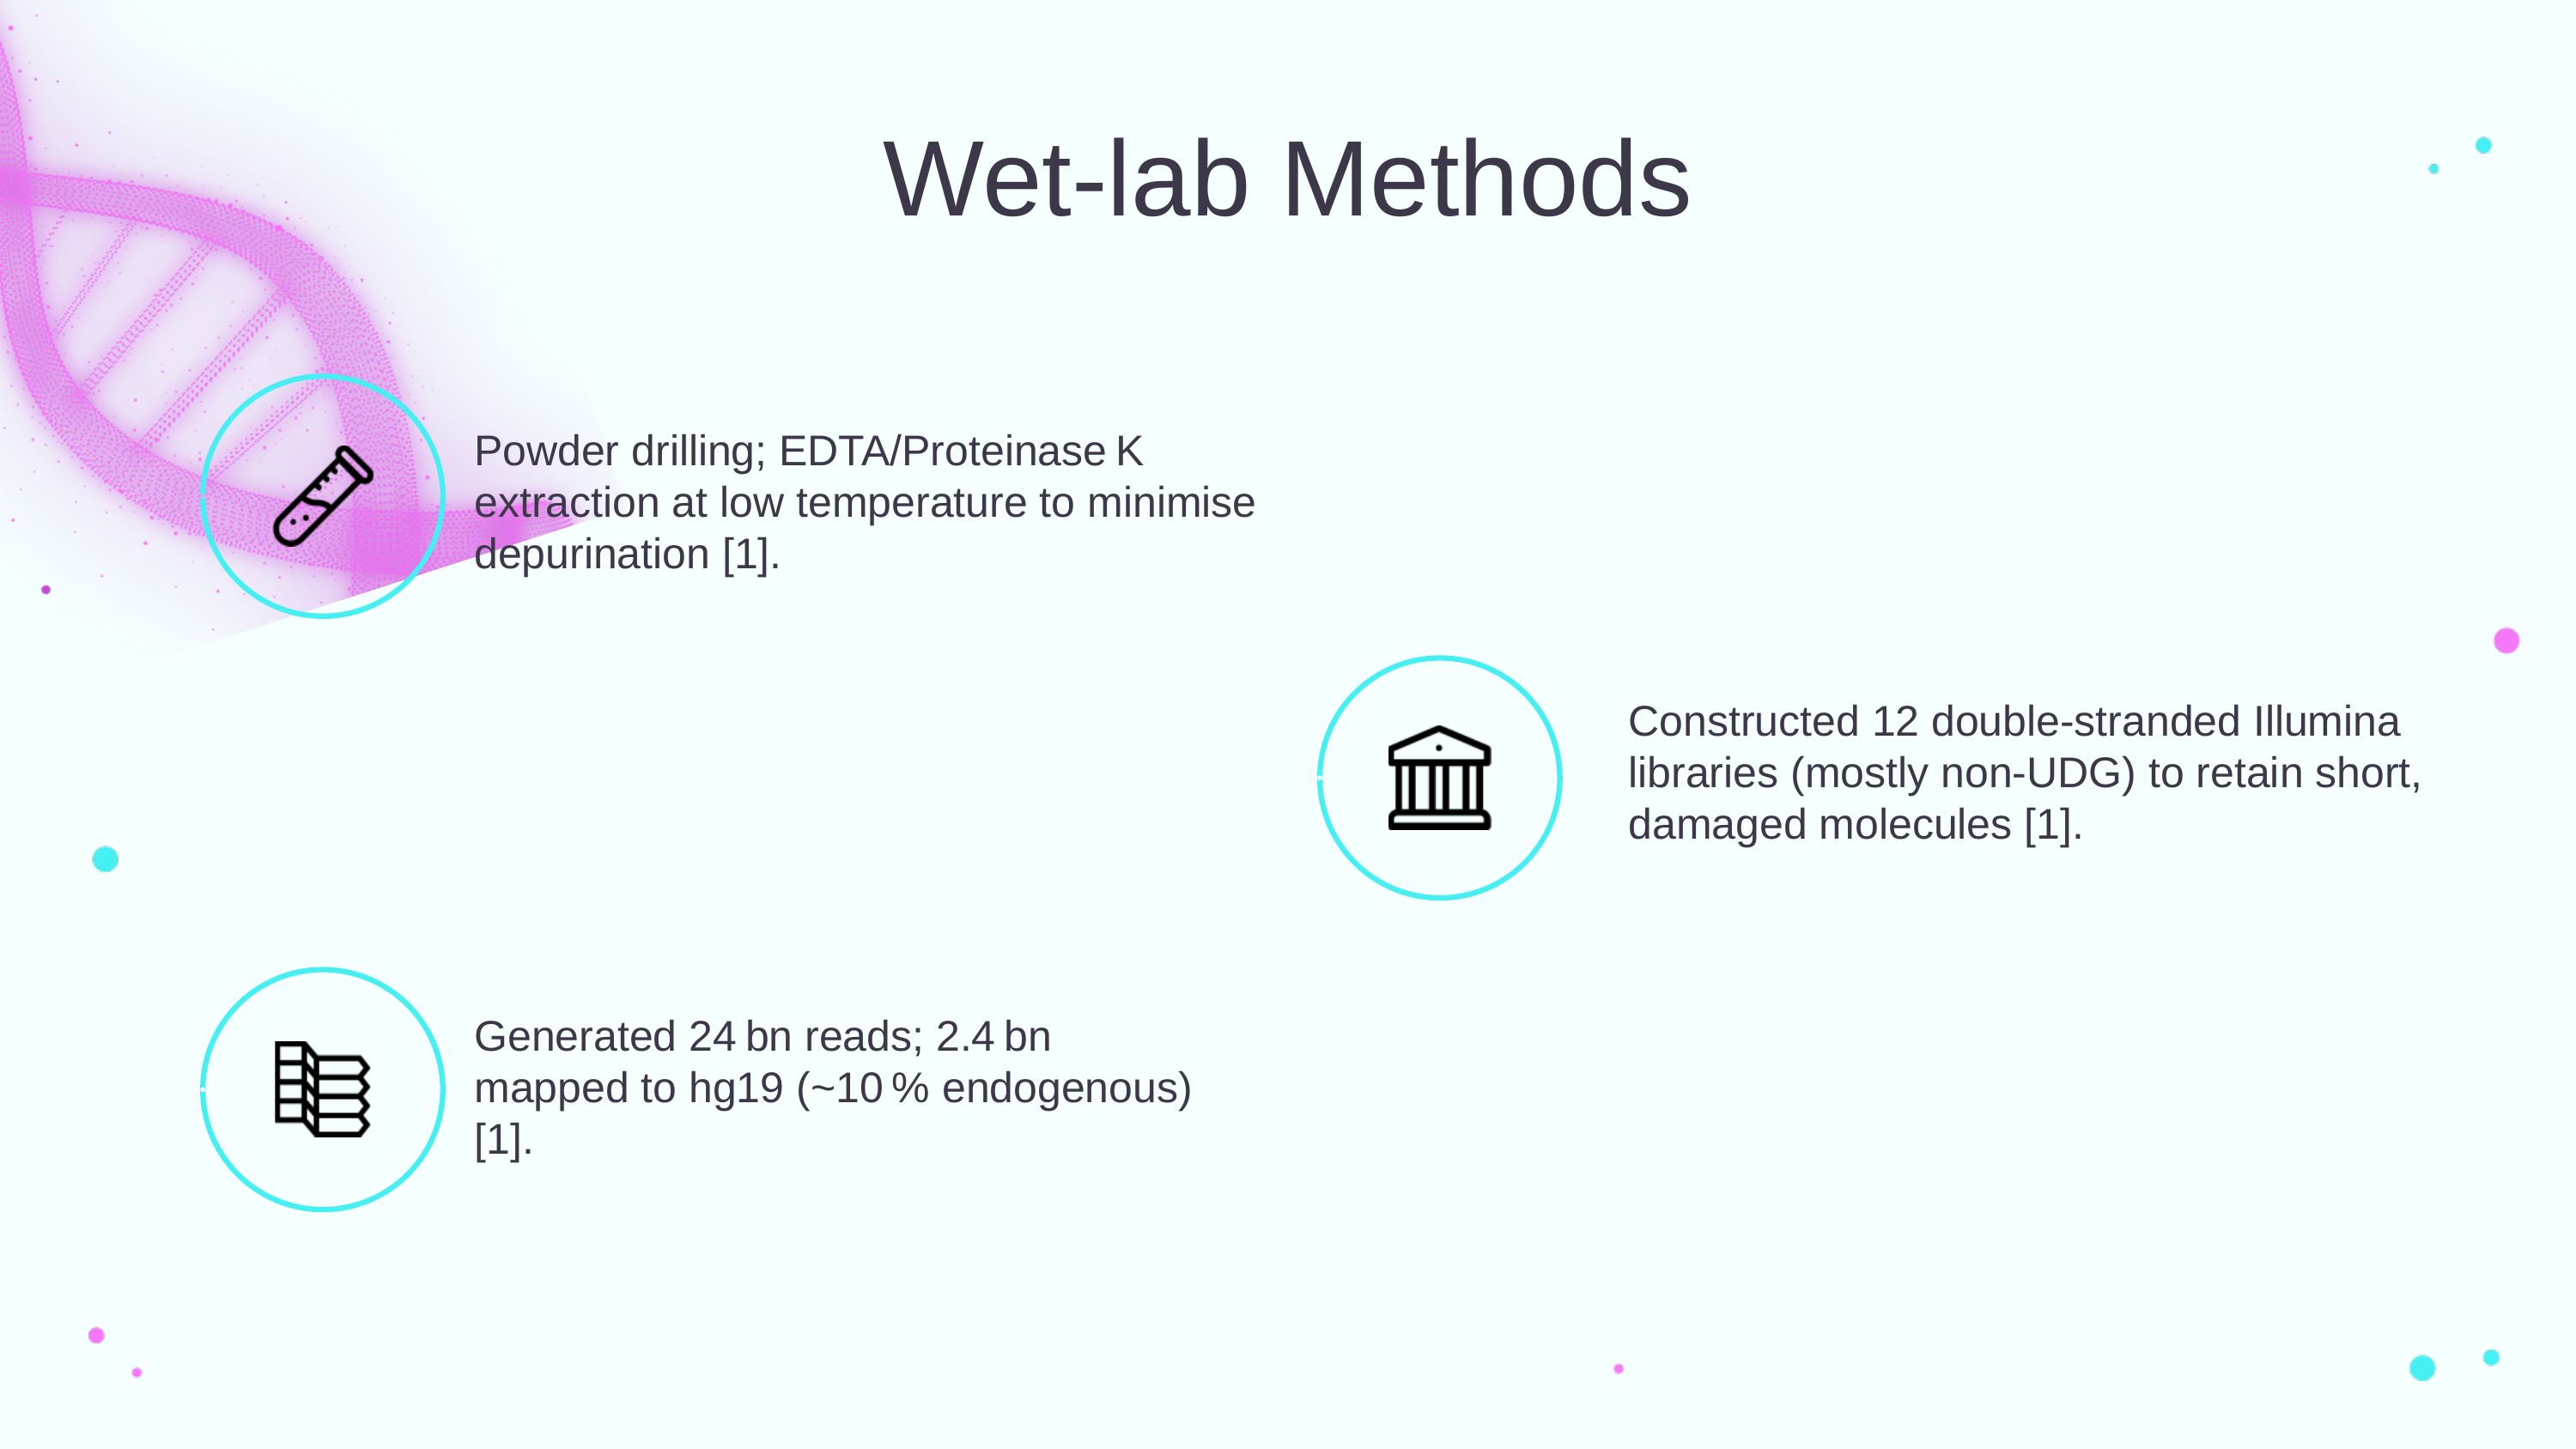

Wet‑lab Methods

Powder drilling; EDTA/Proteinase K extraction at low temperature to minimise depurination [1].

Constructed 12 double‑stranded Illumina libraries (mostly non‑UDG) to retain short, damaged molecules [1].

Generated 24 bn reads; 2.4 bn mapped to hg19 (~10 % endogenous) [1].